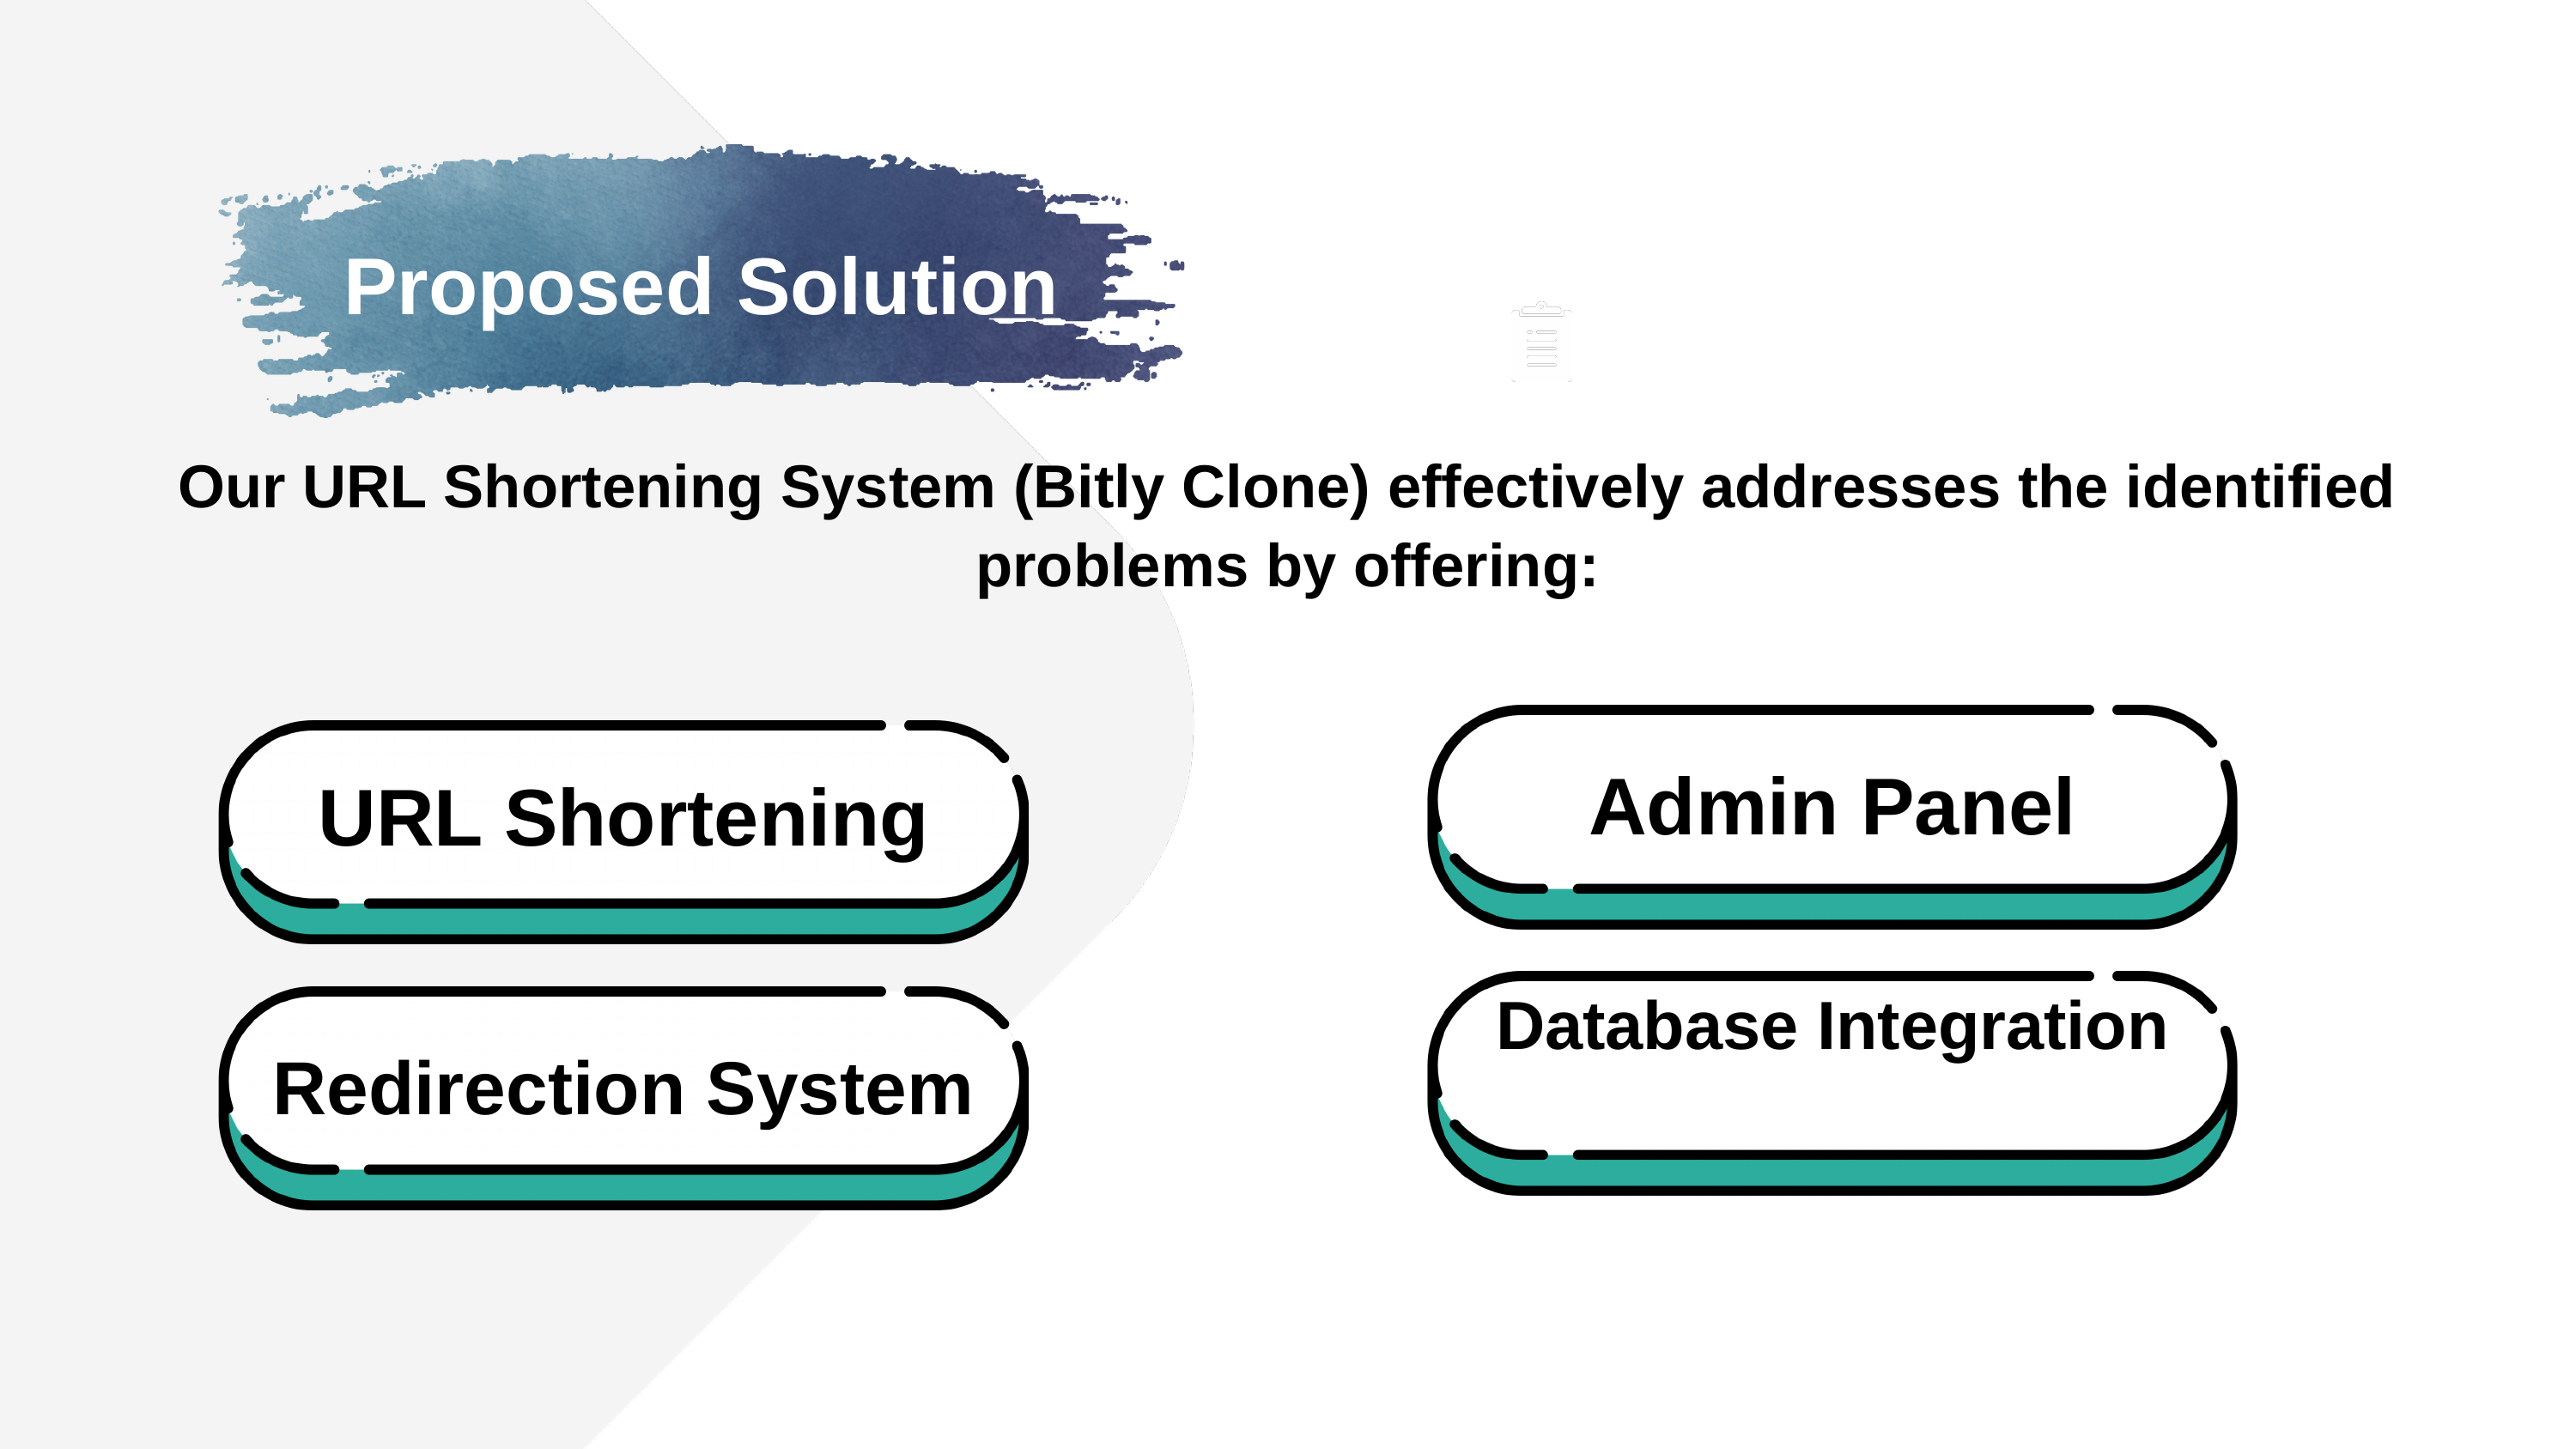

Proposed Solution

Our URL Shortening System (Bitly Clone) effectively addresses the identified problems by offering:

Admin Panel
URL Shortening

Database Integration

Redirection System